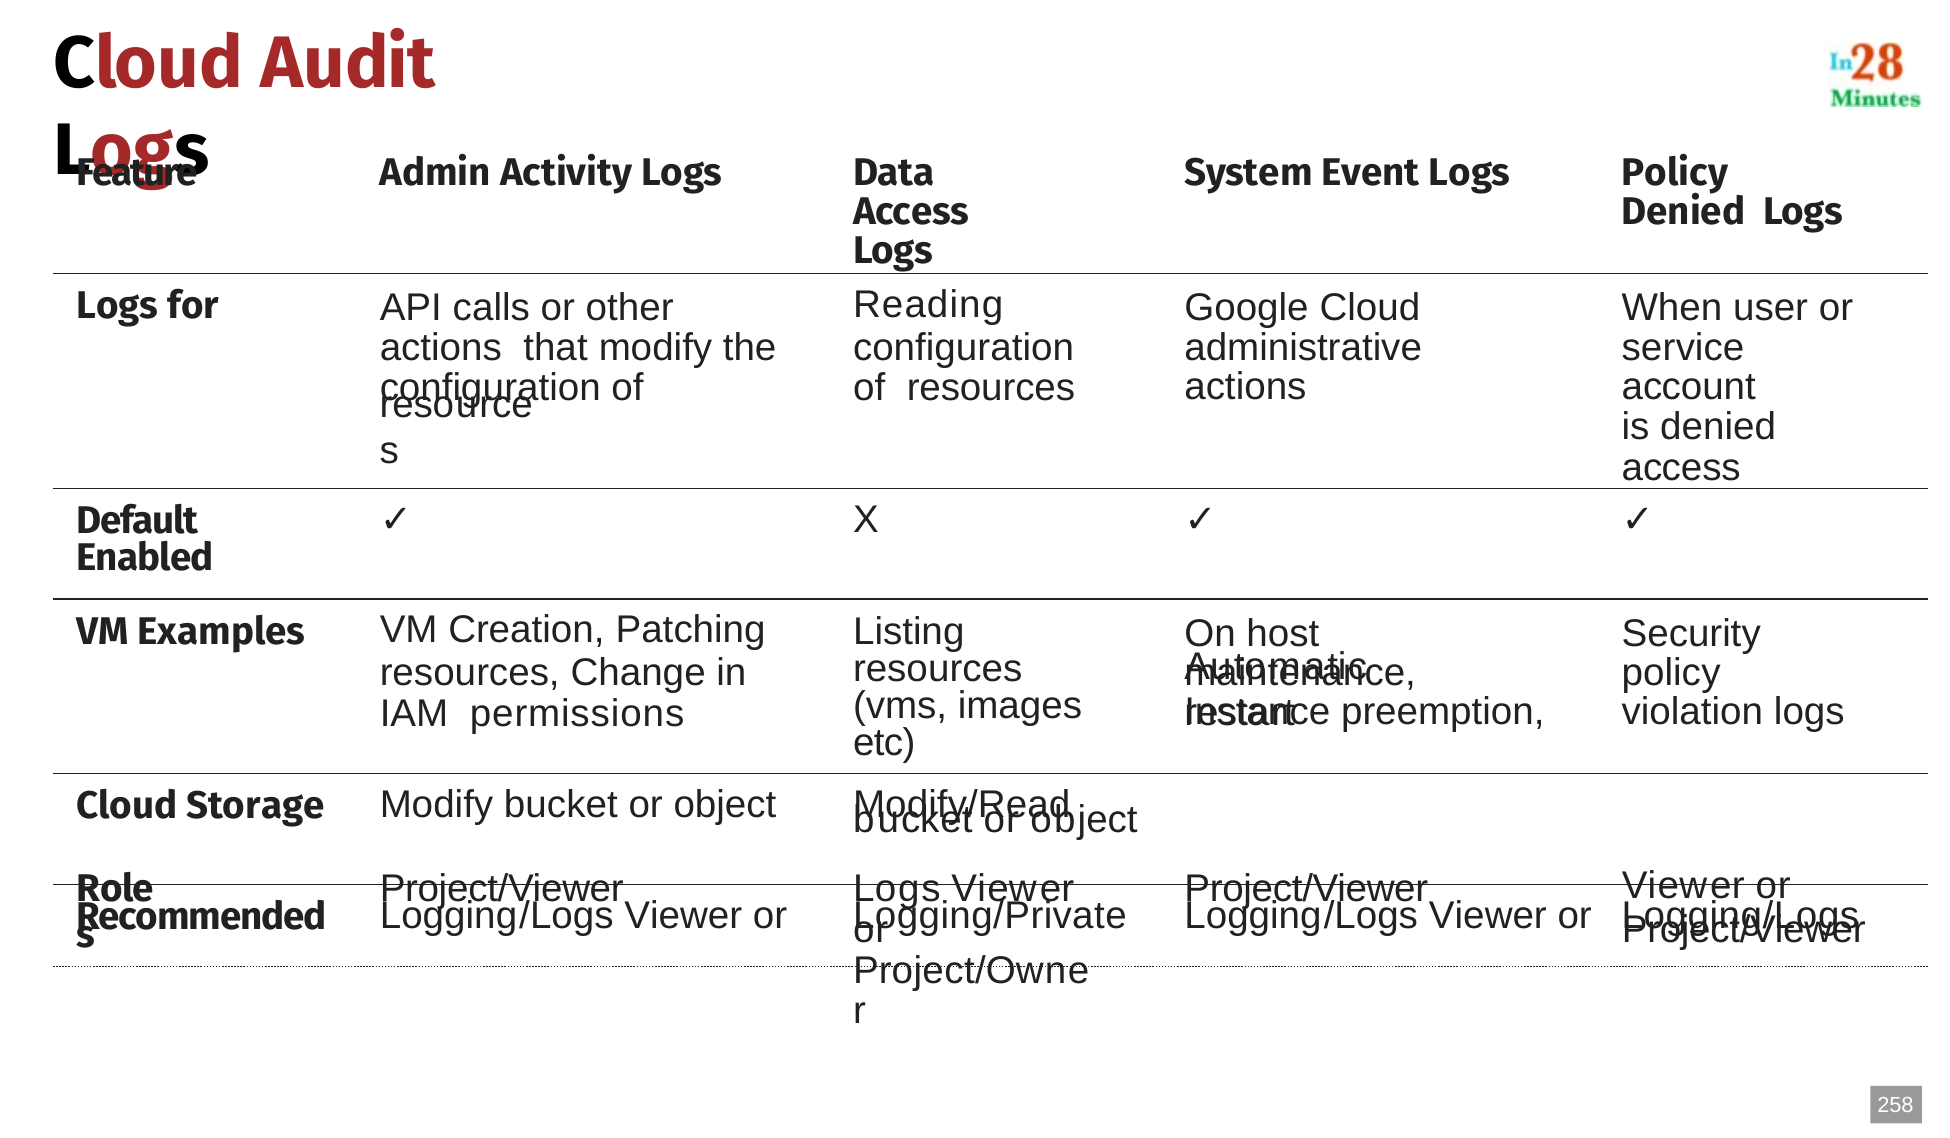

# Cloud Audit Logs
| Feature | Admin Activity Logs | Data Access Logs | System Event Logs | Policy Denied Logs |
| --- | --- | --- | --- | --- |
| Logs for | API calls or other actions that modify the configuration of | Reading configuration of resources | Google Cloud administrative actions | When user or service account is denied access |
| Default | ✓ | X | ✓ | ✓ |
| VM Examples | VM Creation, Patching resources, Change in IAM permissions | Listing resources (vms, images etc) | On host maintenance, Instance preemption, | Security policy violation logs |
| Cloud Storage | Modify bucket or object | Modify/Read |  |  |
| Recommended | Logging/Logs Viewer or | Logging/Private | Logging/Logs Viewer or | Logging/Logs |
resources

Enabled
Automatic restart

bucket or object
Roles
Project/Viewer
Logs Viewer or  Project/Owner
Project/Viewer
Viewer or
Project/Viewer

258